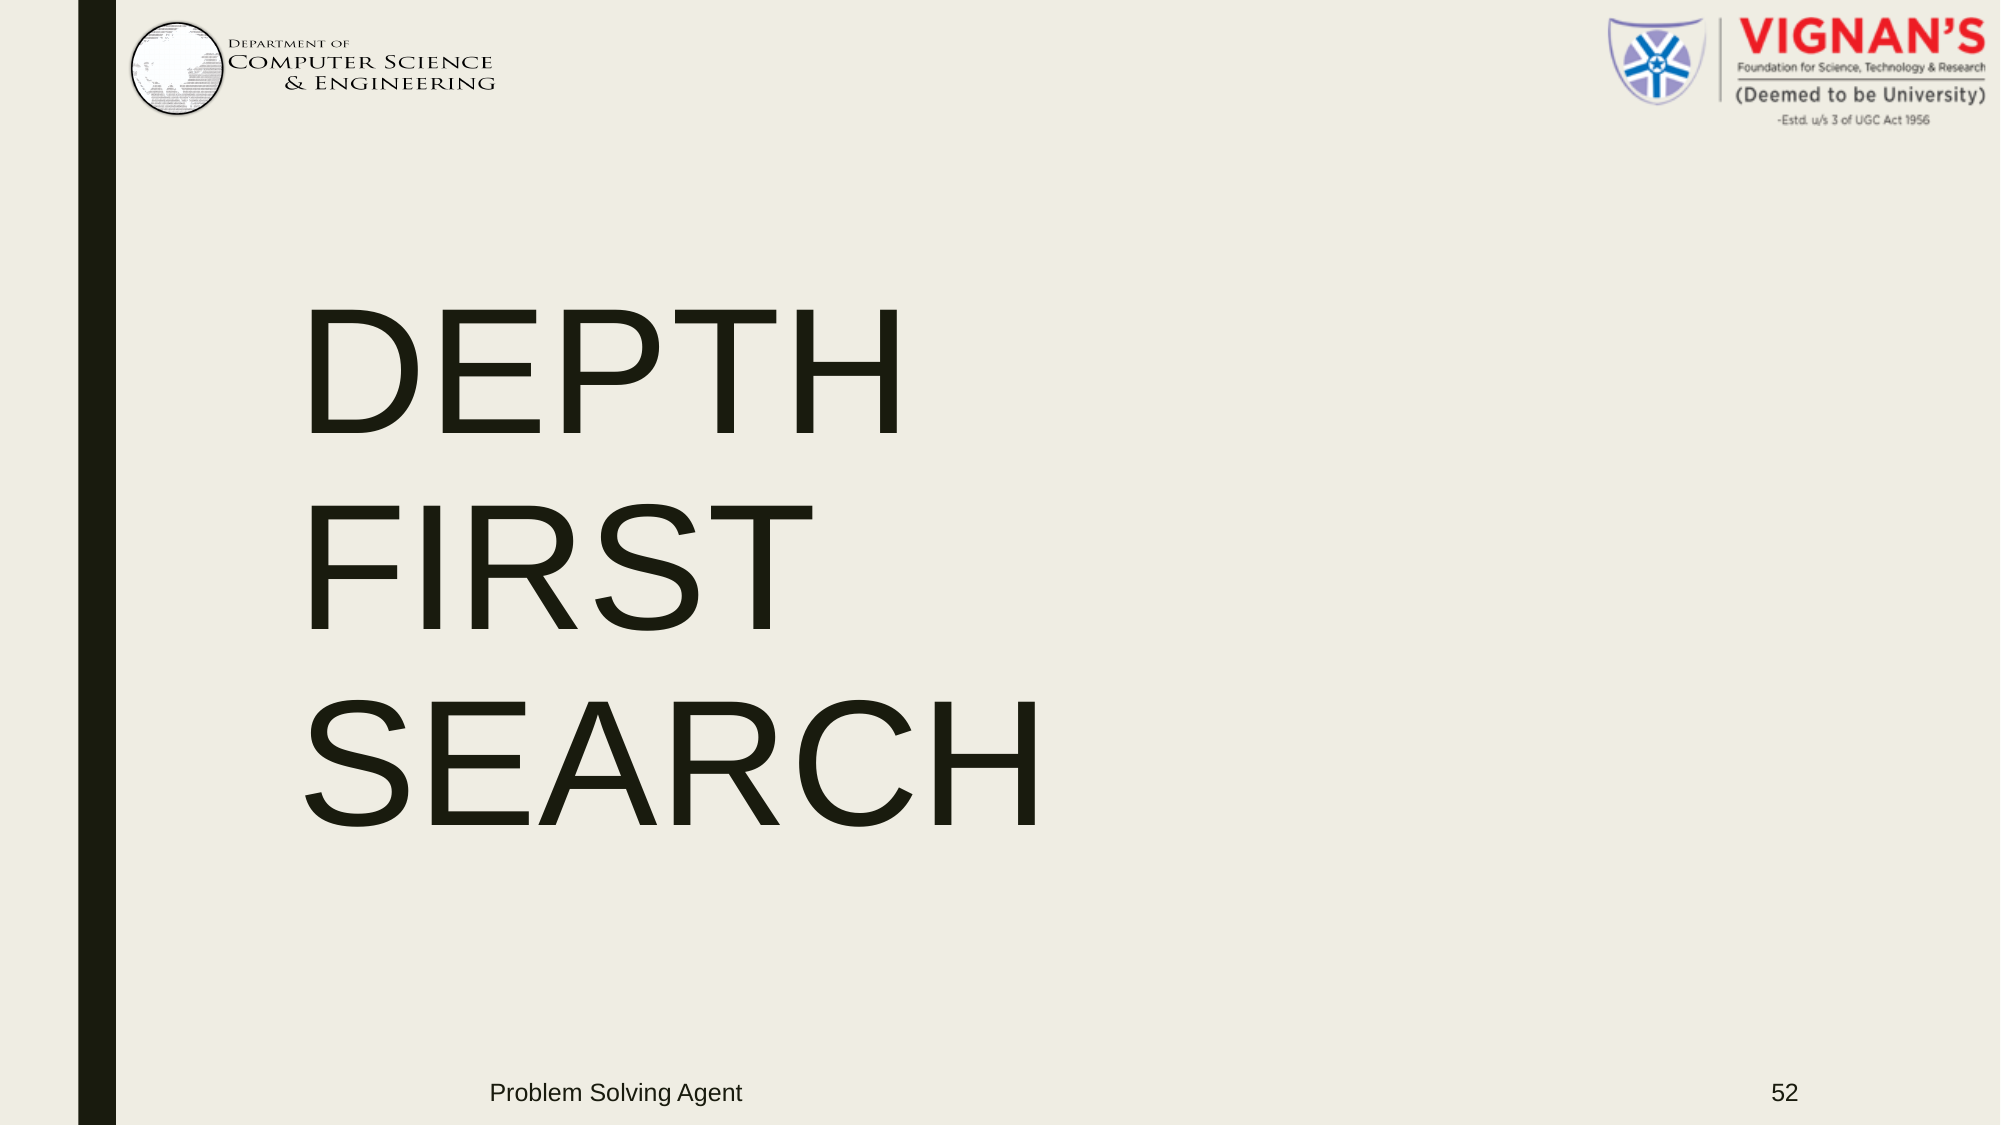

# DEPTH FIRST SEARCH
Problem Solving Agent
52